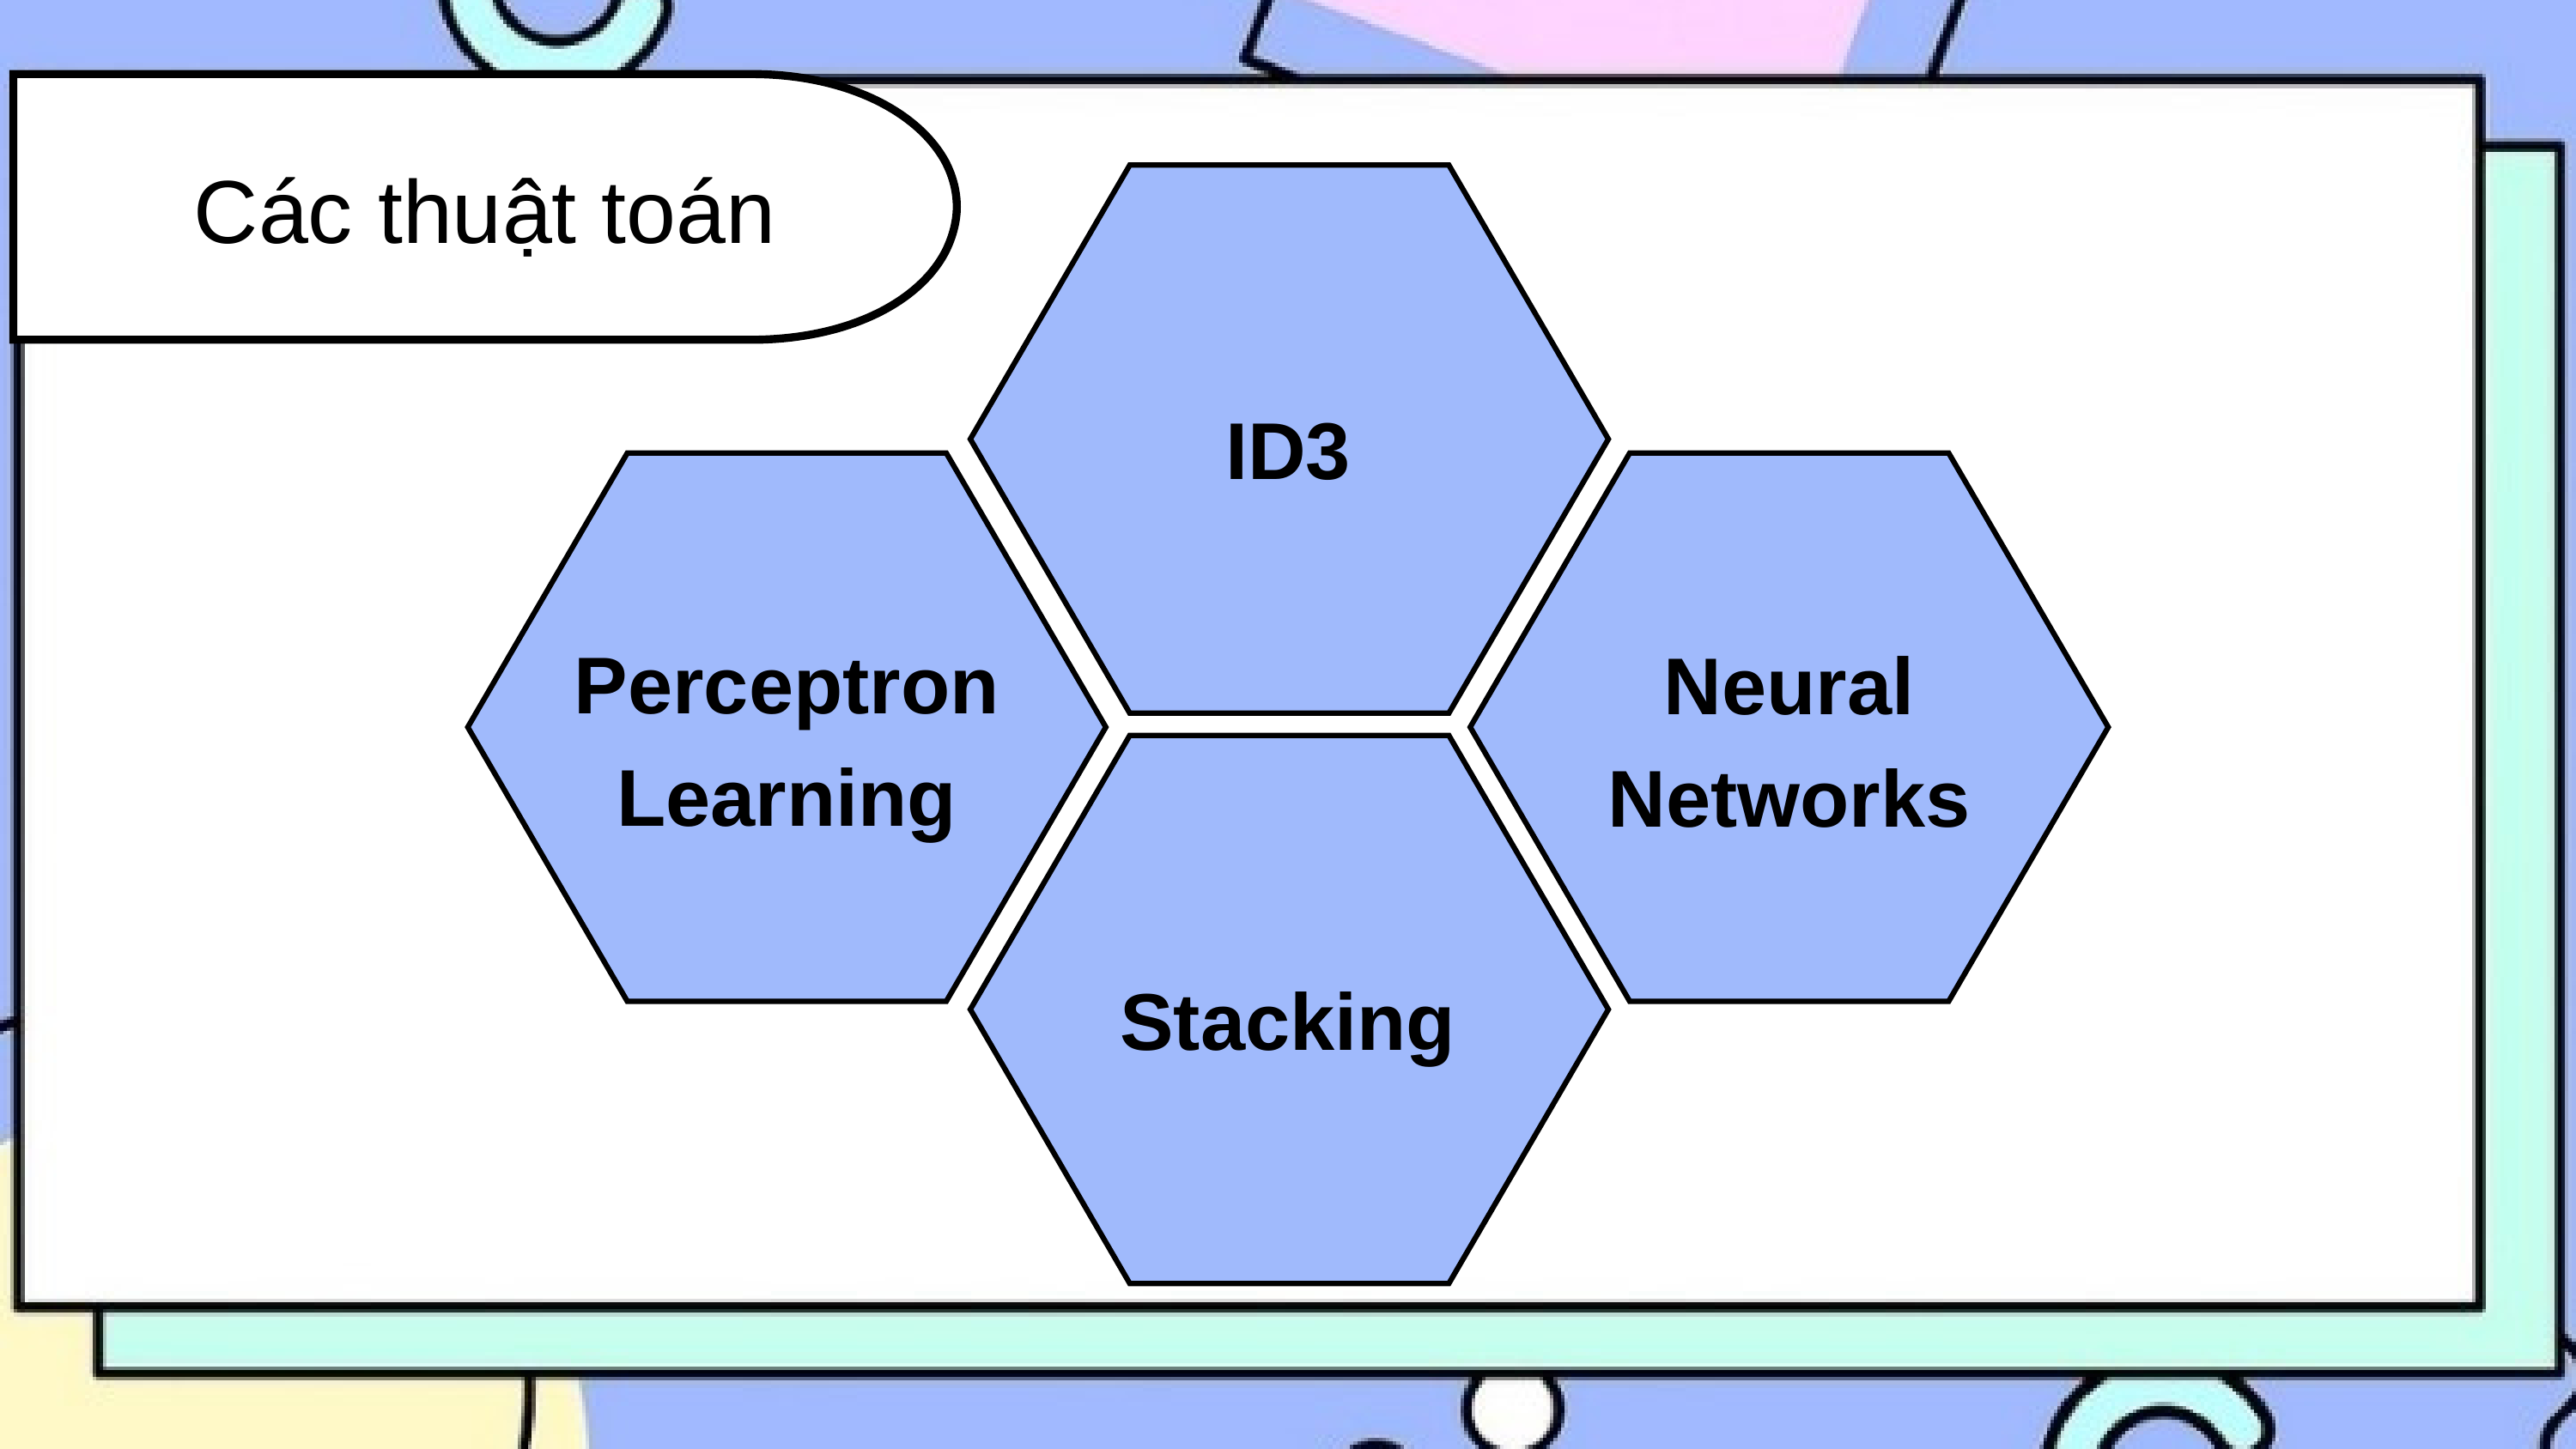

Các thuật toán

ID3

Perceptron Learning
Neural Networks

Stacking